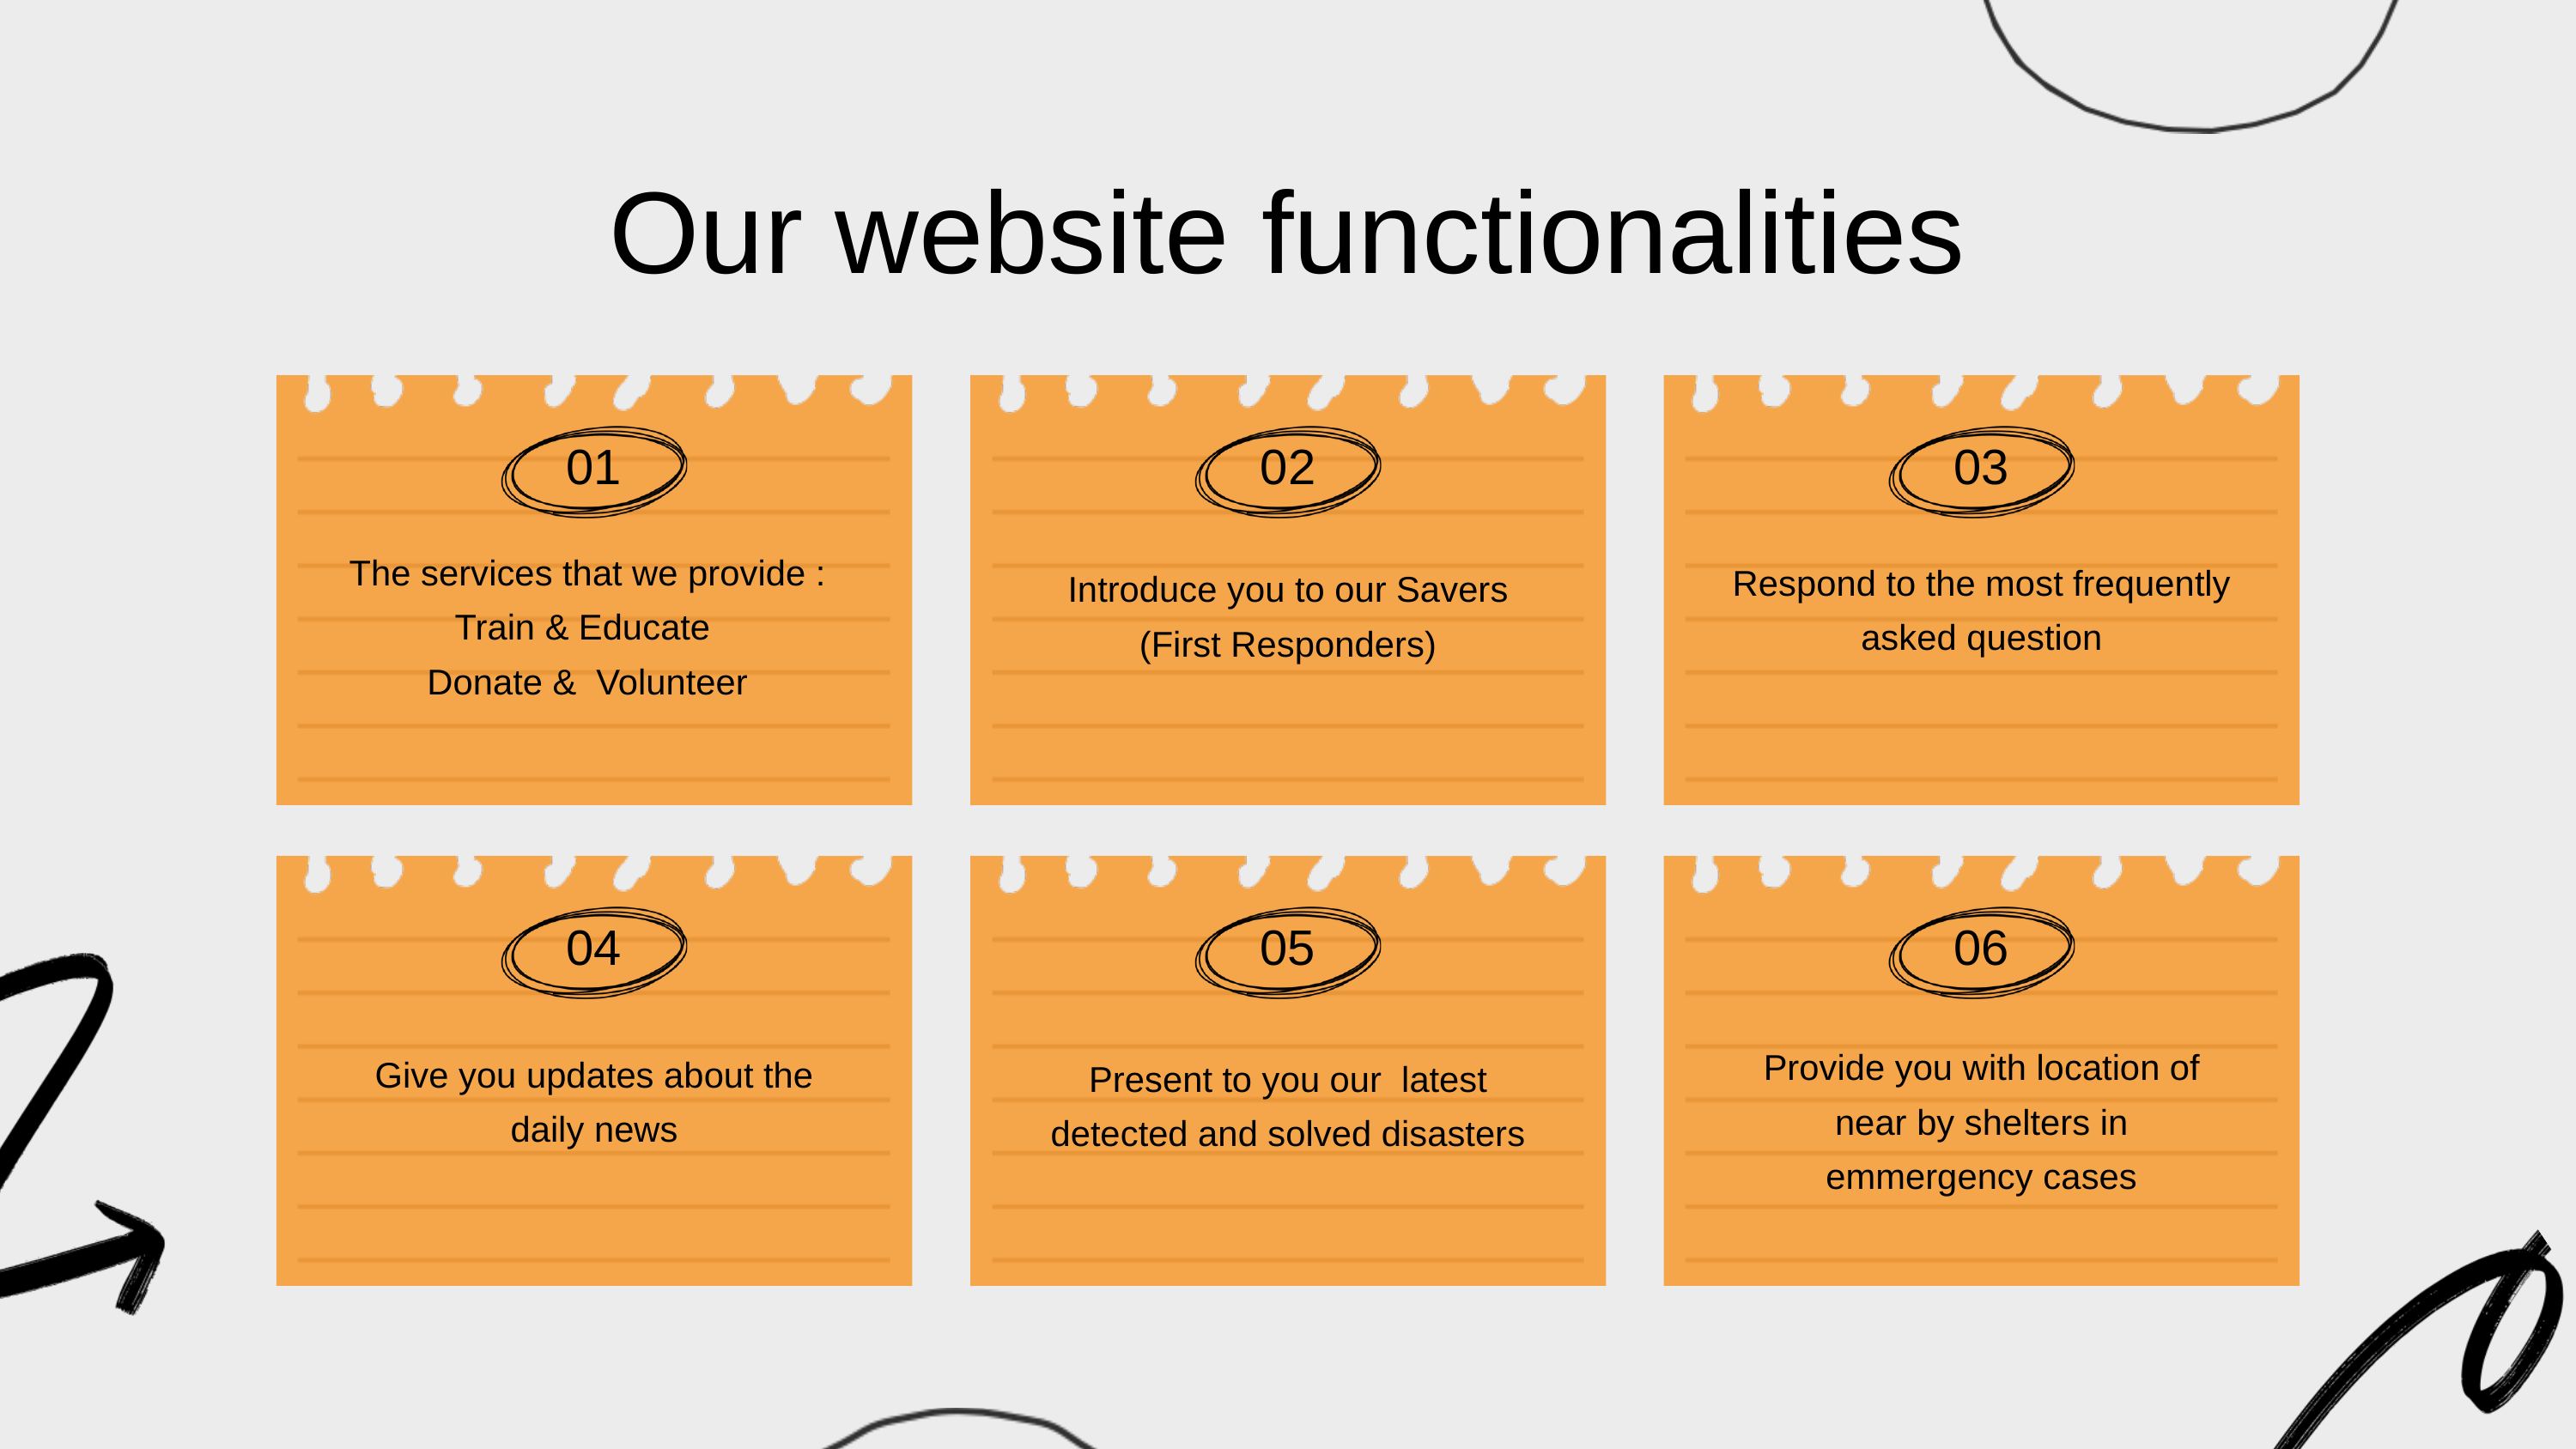

Our website functionalities

01
02
03
The services that we provide :
Train & Educate
Donate &  Volunteer
Respond to the most frequently asked question
Introduce you to our Savers (First Responders)

04
05
06

Provide you with location of near by shelters in emmergency cases
Give you updates about the daily news
Present to you our  latest detected and solved disasters